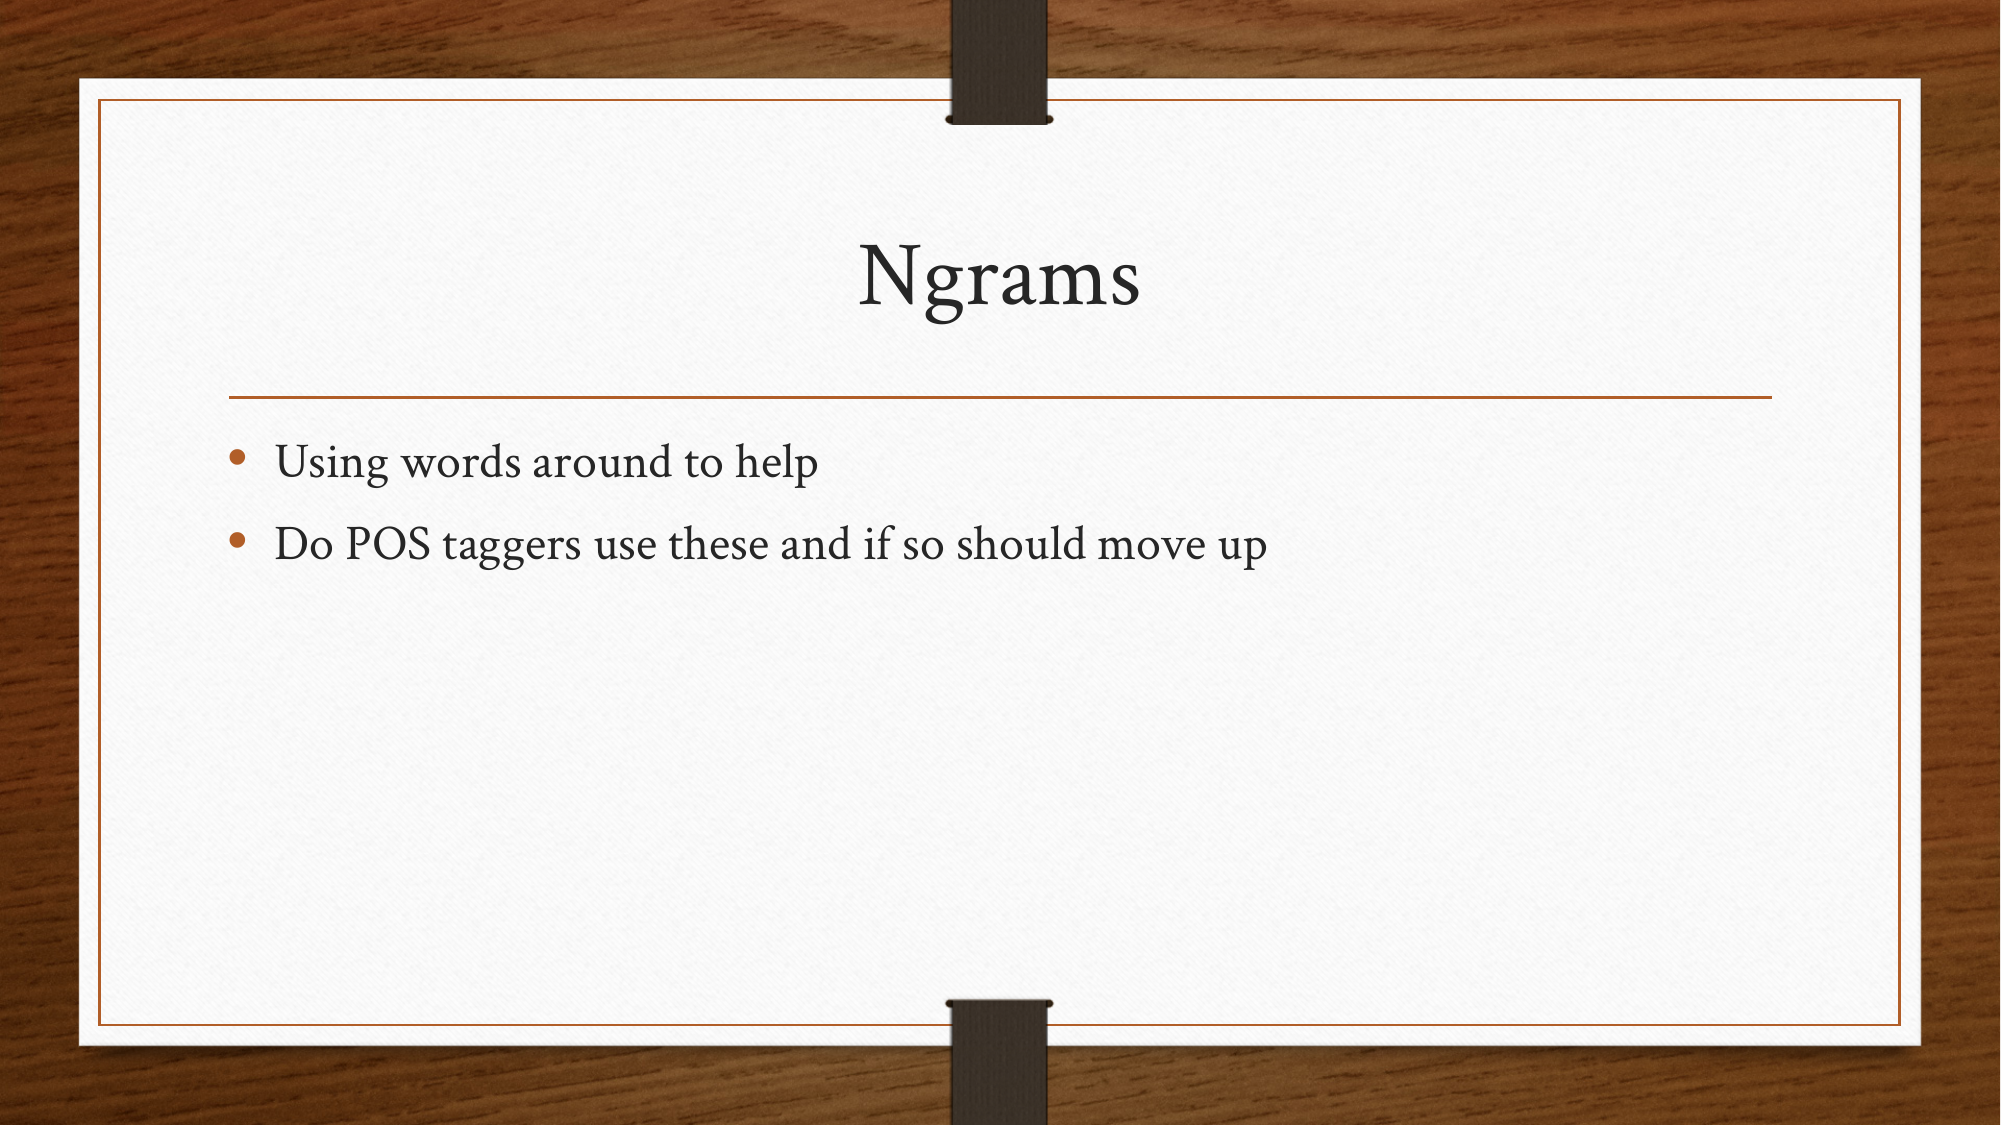

# Ngrams
Using words around to help
Do POS taggers use these and if so should move up